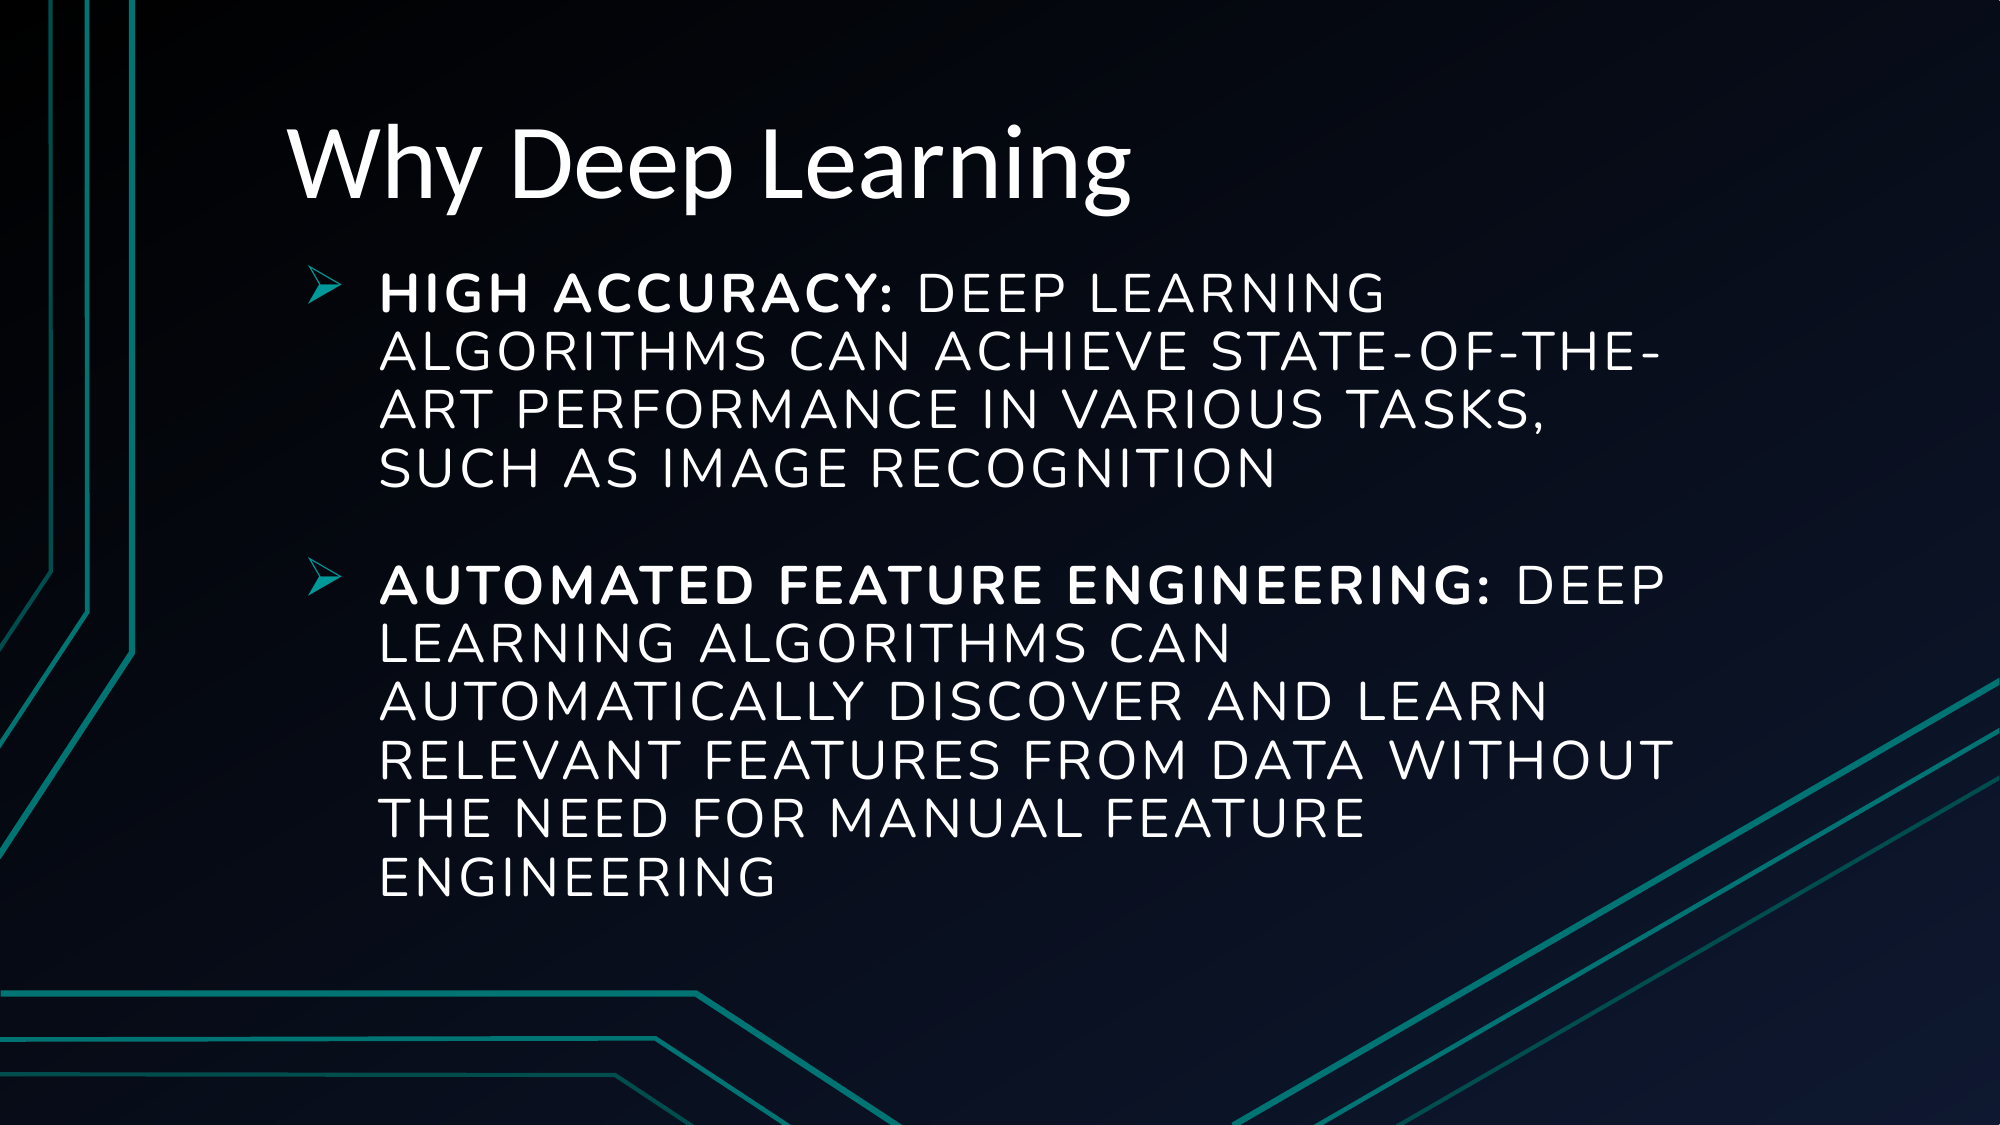

# Why Deep Learning
High accuracy: Deep Learning algorithms can achieve state-of-the-art performance in various tasks, such as image recognition

Automated feature engineering: Deep Learning algorithms can automatically discover and learn relevant features from data without the need for manual feature engineering